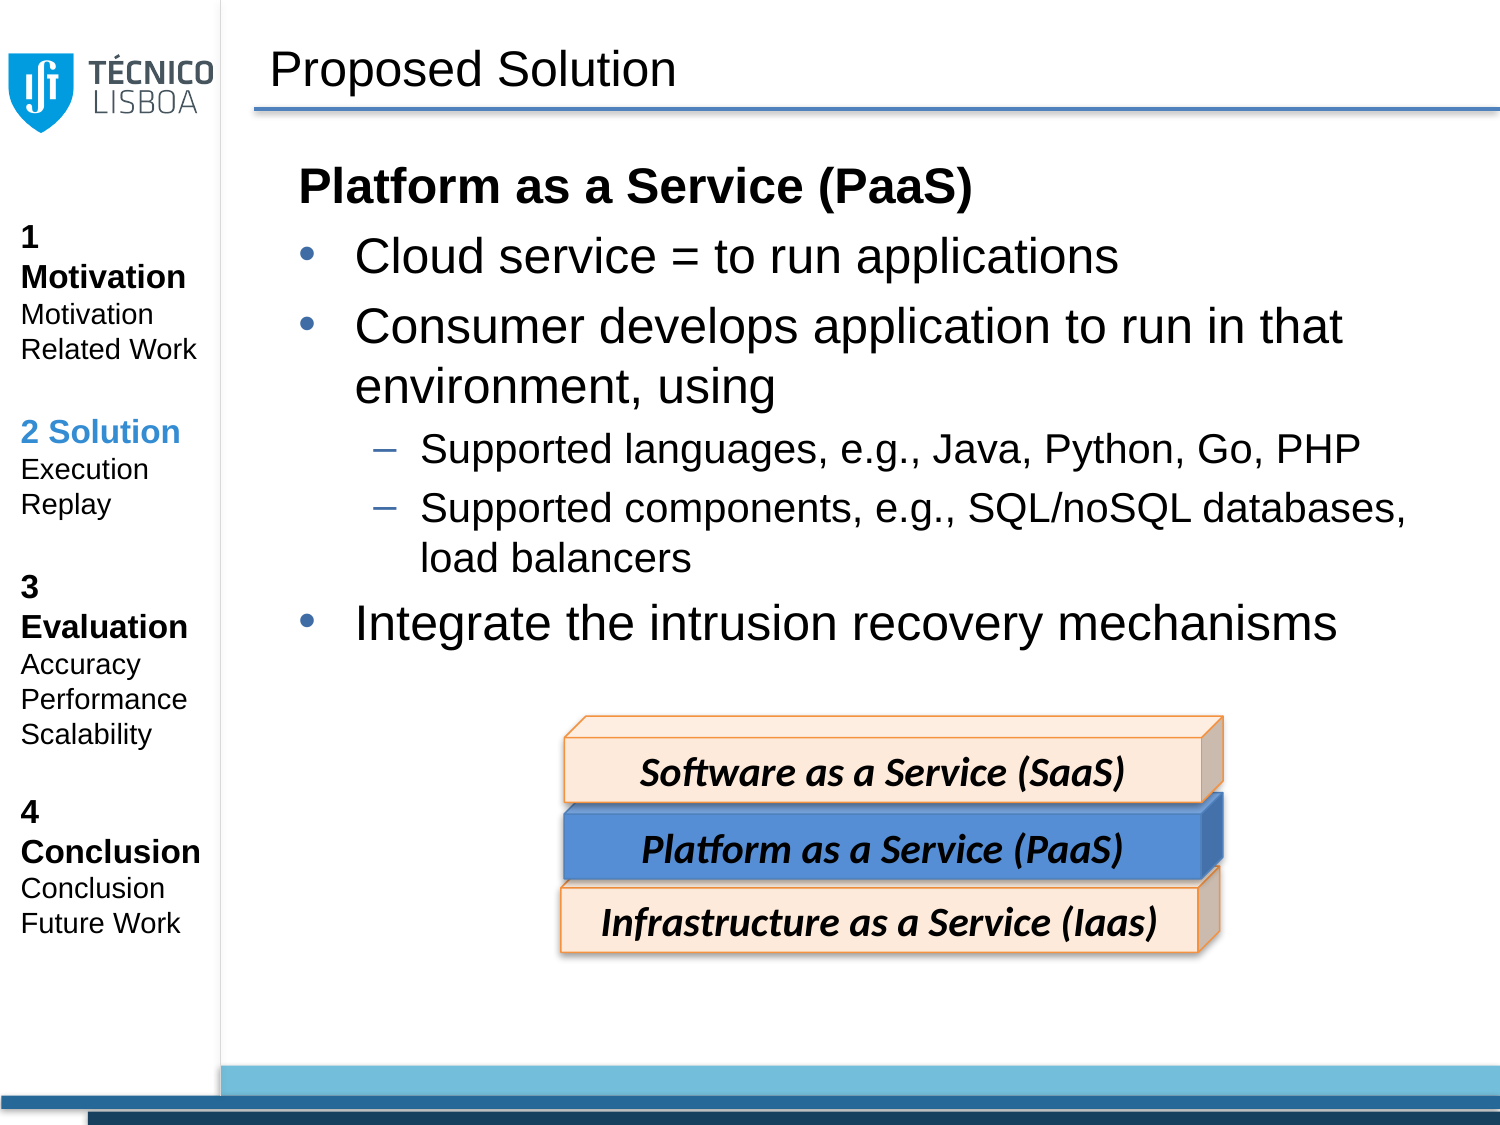

# Proposed Solution
Platform as a Service (PaaS)
Cloud service = to run applications
Consumer develops application to run in that environment, using
Supported languages, e.g., Java, Python, Go, PHP
Supported components, e.g., SQL/noSQL databases, load balancers
Integrate the intrusion recovery mechanisms
1 Motivation
Motivation
Related Work

2 Solution
Execution
Replay

3 Evaluation
Accuracy
Performance
Scalability

4 Conclusion
Conclusion
Future Work

Software as a Service (SaaS)
Platform as a Service (PaaS)
Infrastructure as a Service (Iaas)